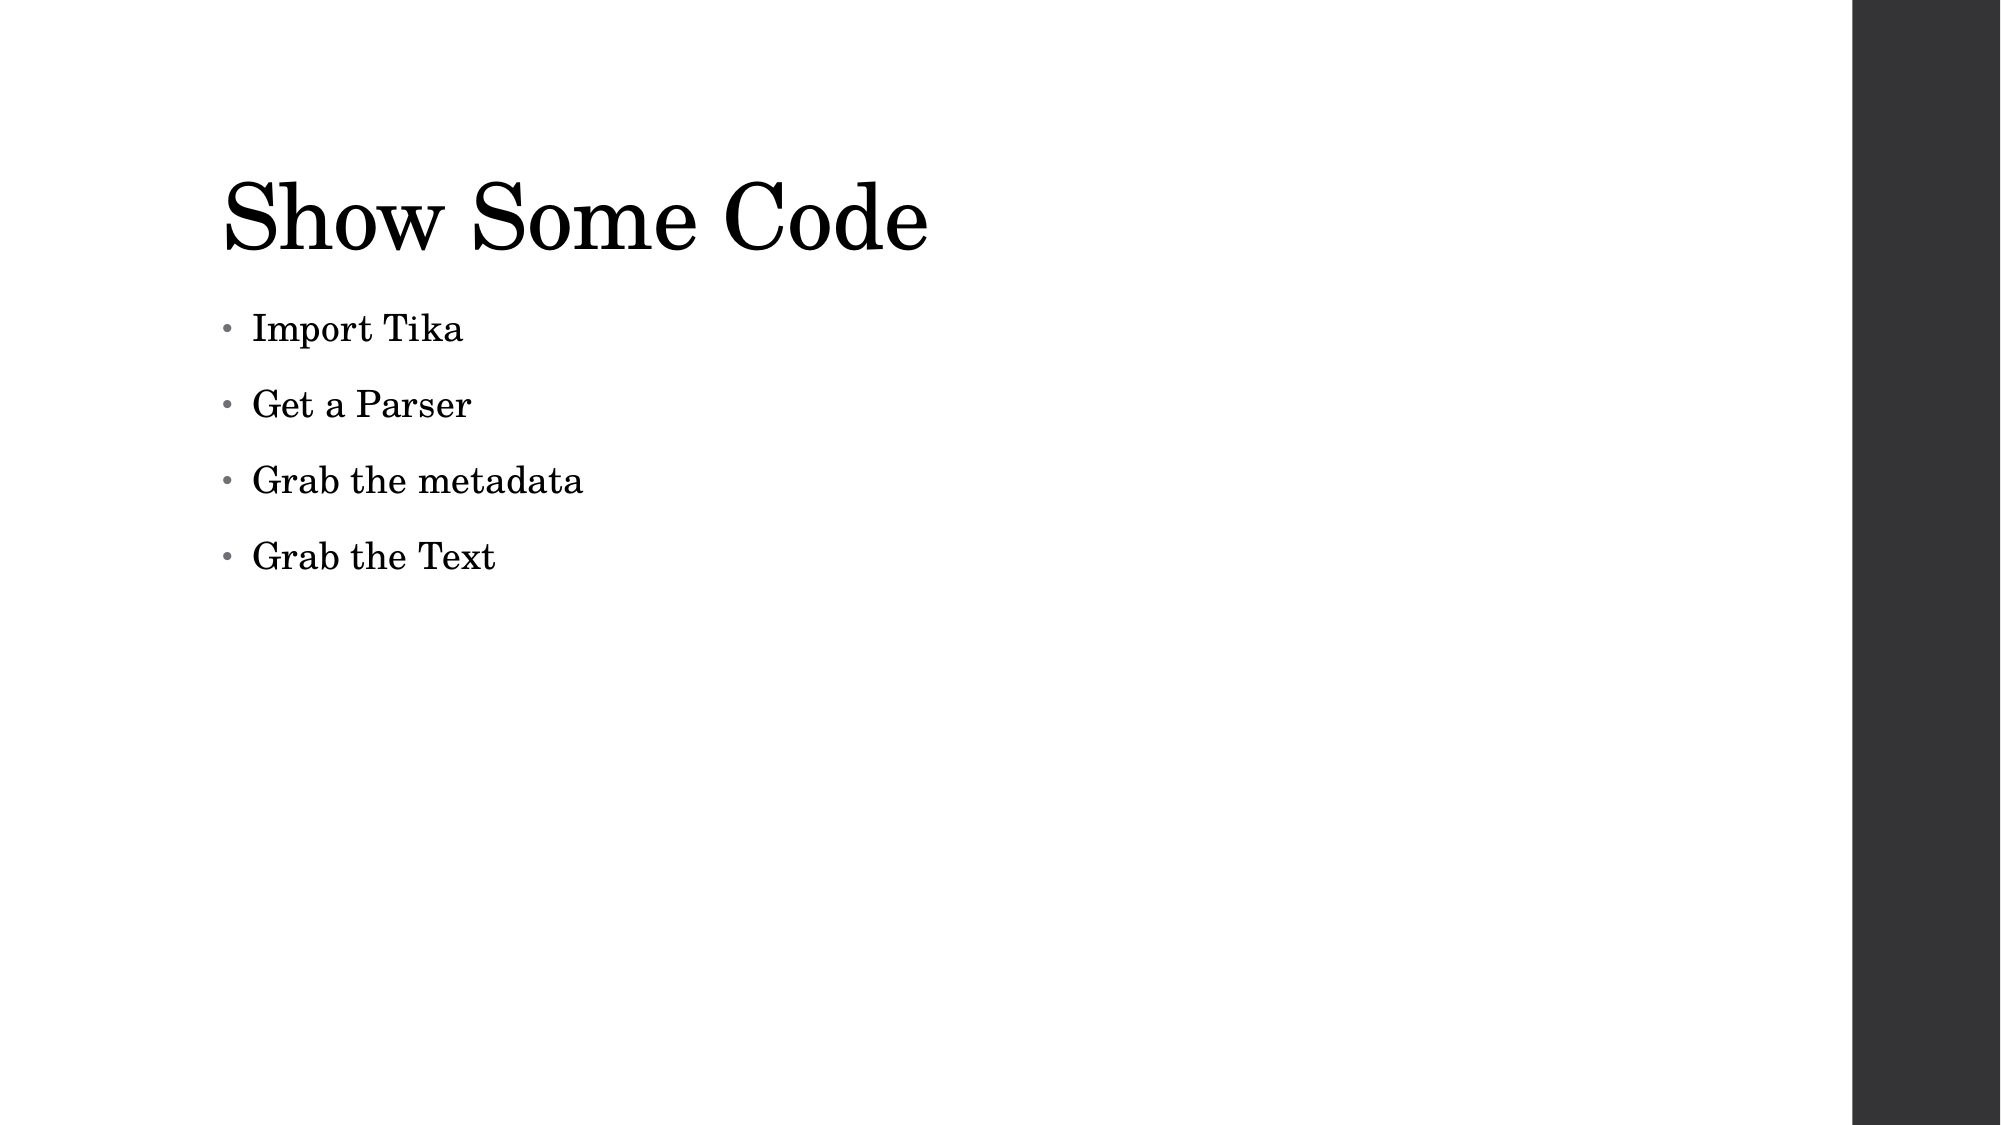

# Show Some Code
Import Tika
Get a Parser
Grab the metadata
Grab the Text